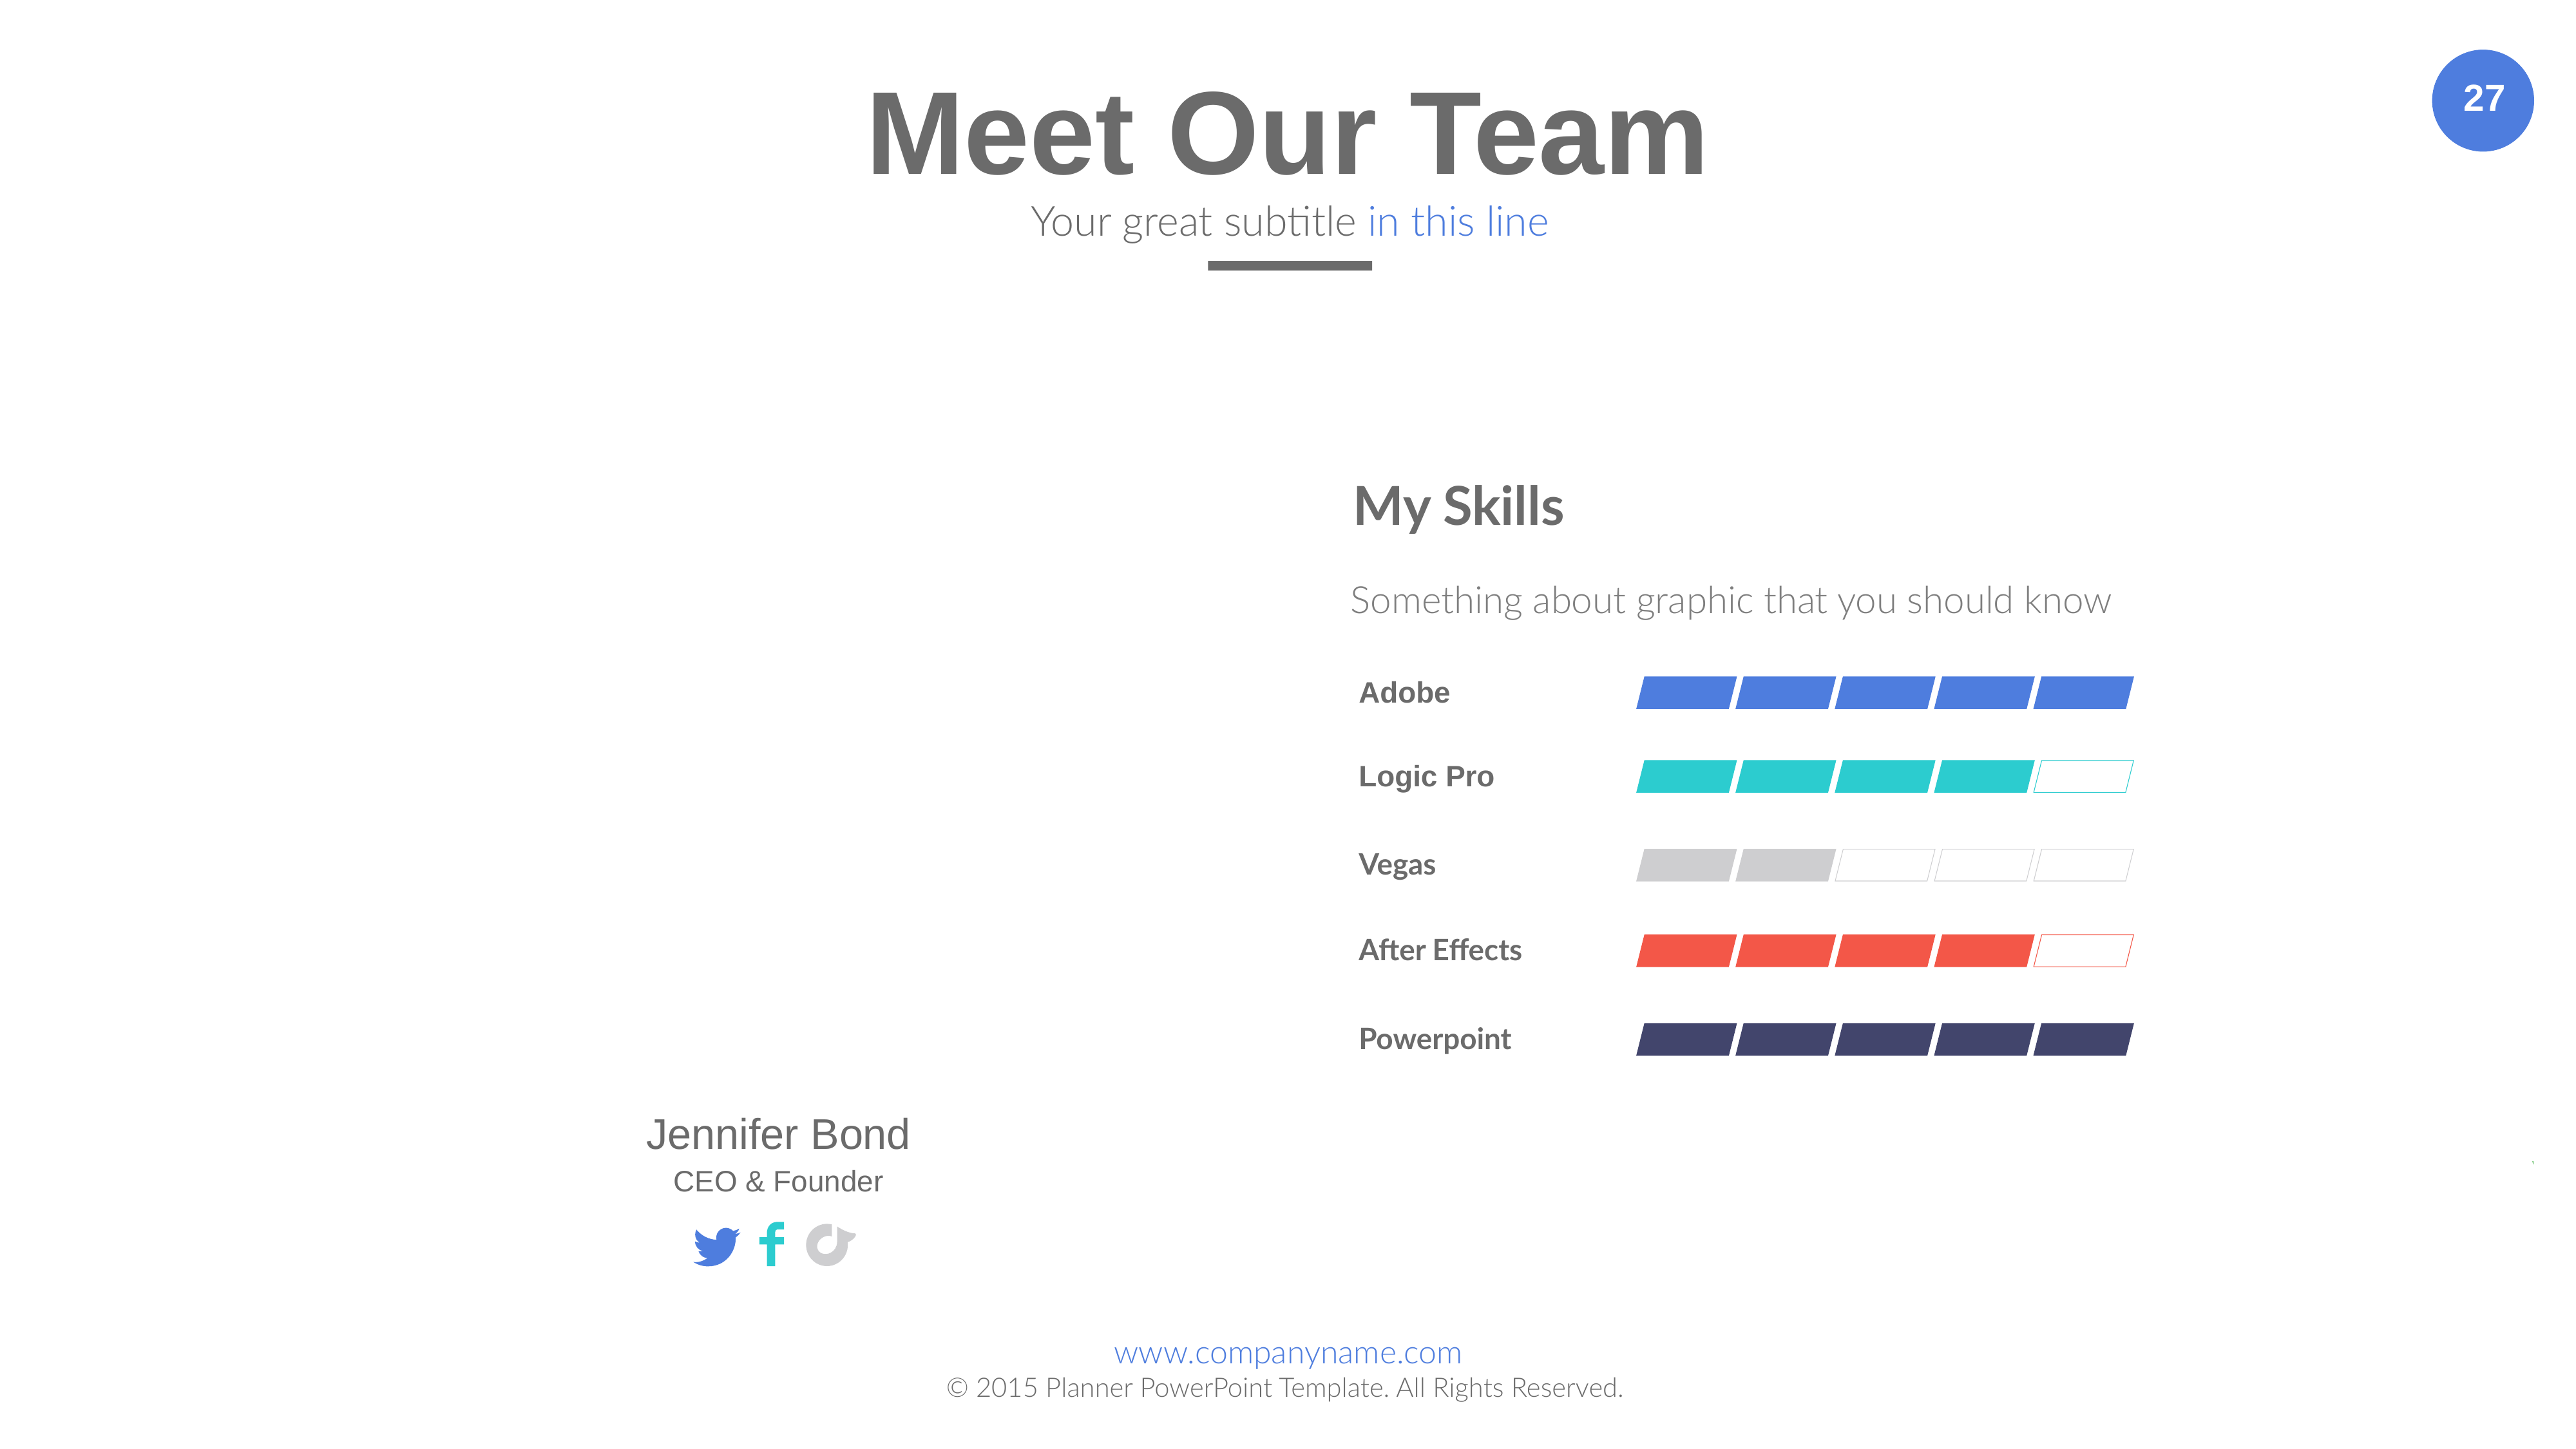

Meet Our Team
Your great subtitle in this line

My Skills
Something about graphic that you should know
Adobe

Logic Pro

Vegas

After Effects

Powerpoint

Jennifer Bond
CEO & Founder